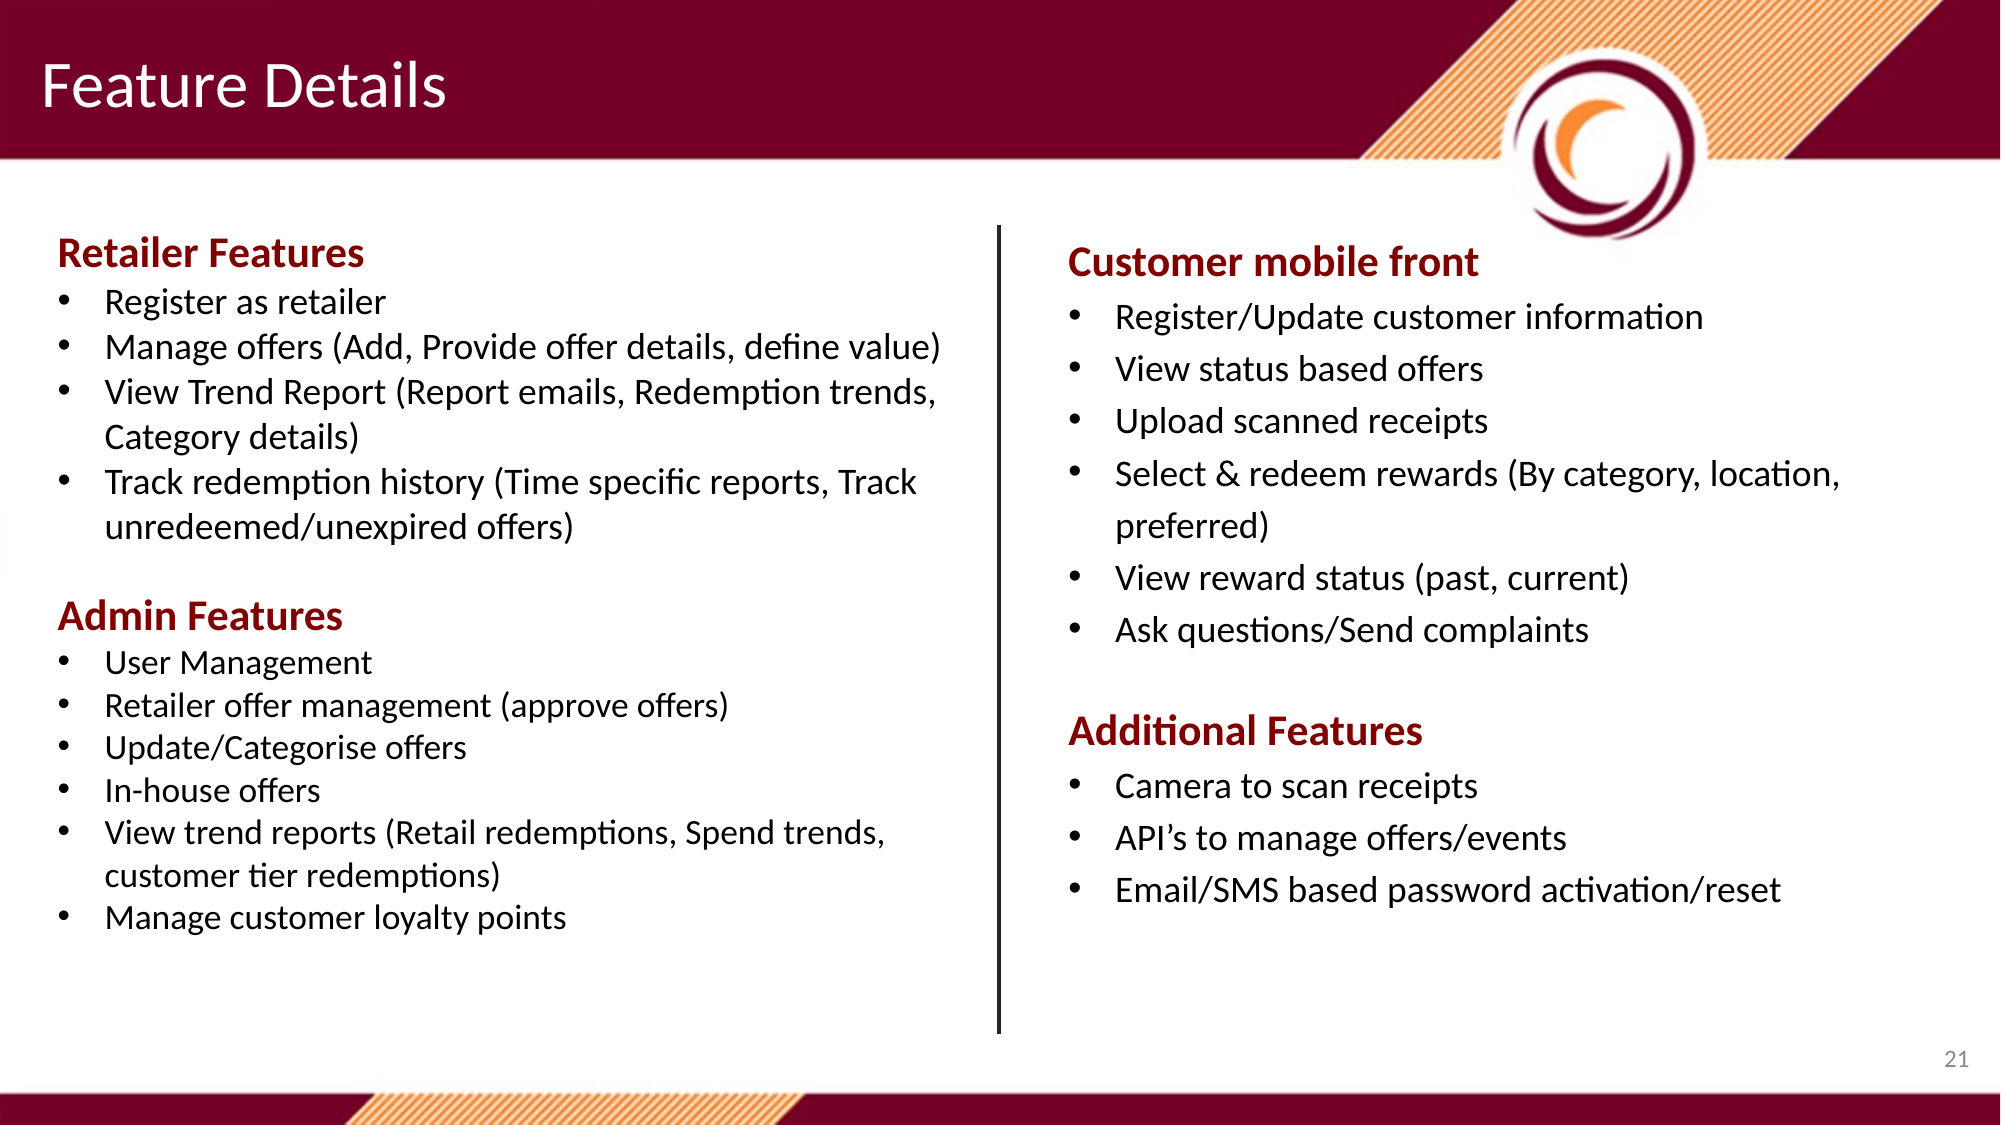

Feature Details
Retailer Features
Register as retailer
Manage offers (Add, Provide offer details, define value)
View Trend Report (Report emails, Redemption trends, Category details)
Track redemption history (Time specific reports, Track unredeemed/unexpired offers)

Admin Features
User Management
Retailer offer management (approve offers)
Update/Categorise offers
In-house offers
View trend reports (Retail redemptions, Spend trends, customer tier redemptions)
Manage customer loyalty points
Customer mobile front
Register/Update customer information
View status based offers
Upload scanned receipts
Select & redeem rewards (By category, location, preferred)
View reward status (past, current)
Ask questions/Send complaints

Additional Features
Camera to scan receipts
API’s to manage offers/events
Email/SMS based password activation/reset
21